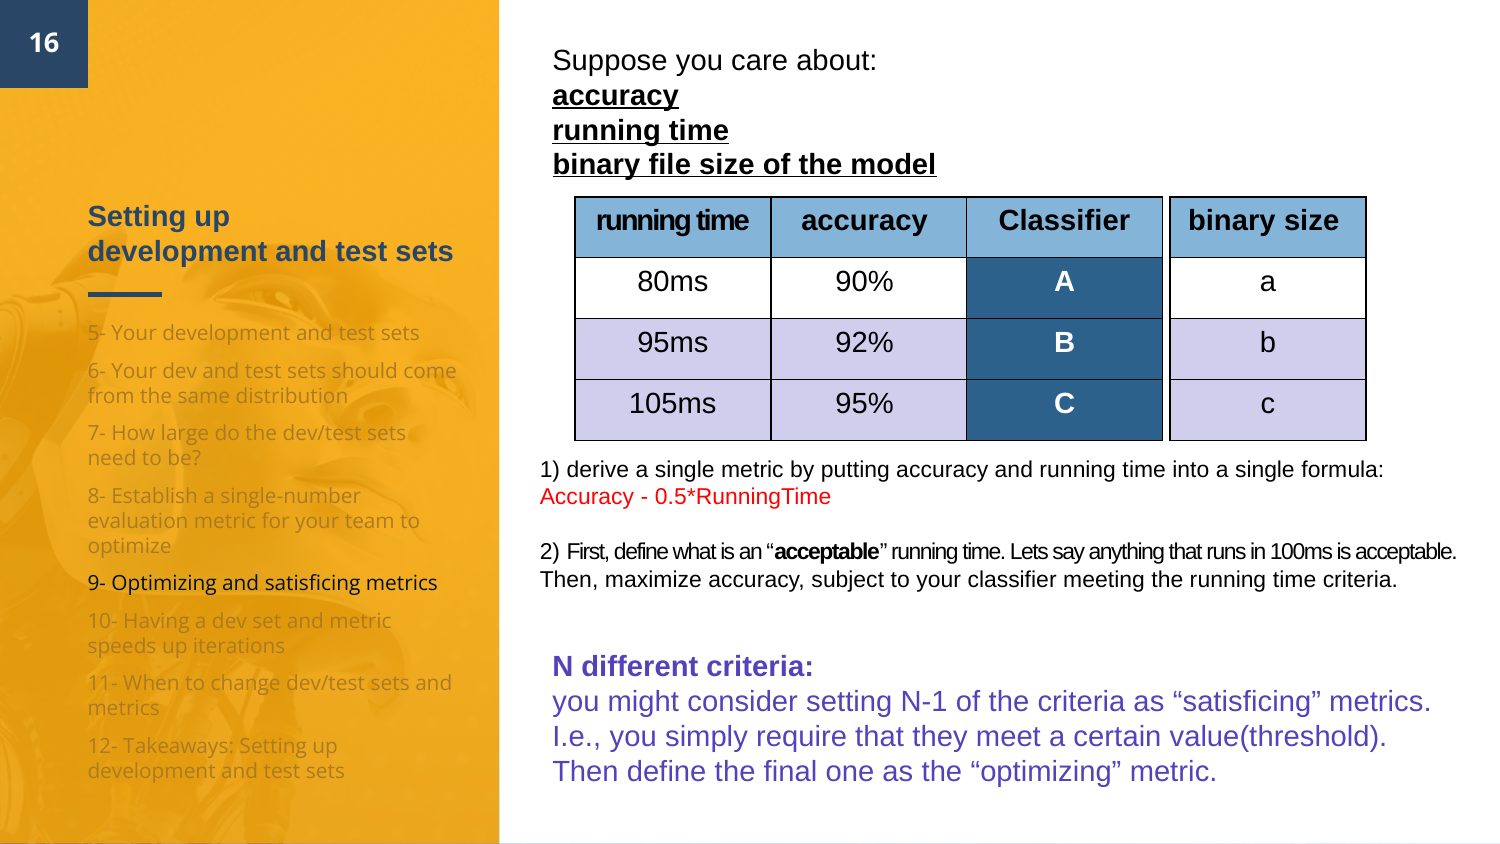

16
Suppose you care about:
accuracy
running time
binary file size of the model
# Setting up development and test sets
| running time | accuracy | Classifier |
| --- | --- | --- |
| 80ms | 90% | A |
| 95ms | 92% | B |
| 105ms | 95% | C |
| binary size |
| --- |
| a |
| b |
| c |
5- Your development and test sets
6- Your dev and test sets should come from the same distribution
7- How large do the dev/test sets need to be?
8- Establish a single-number evaluation metric for your team to optimize
9- Optimizing and satisficing metrics
10- Having a dev set and metric speeds up iterations
11- When to change dev/test sets and metrics
12- Takeaways: Setting up development and test sets
1) derive a single metric by putting accuracy and running time into a single formula:
Accuracy - 0.5*RunningTime

2) First, define what is an “acceptable” running time. Lets say anything that runs in 100ms is acceptable.
Then, maximize accuracy, subject to your classifier meeting the running time criteria.
N different criteria:
you might consider setting N-1 of the criteria as “satisficing” metrics.
I.e., you simply require that they meet a certain value(threshold).
Then define the final one as the “optimizing” metric.